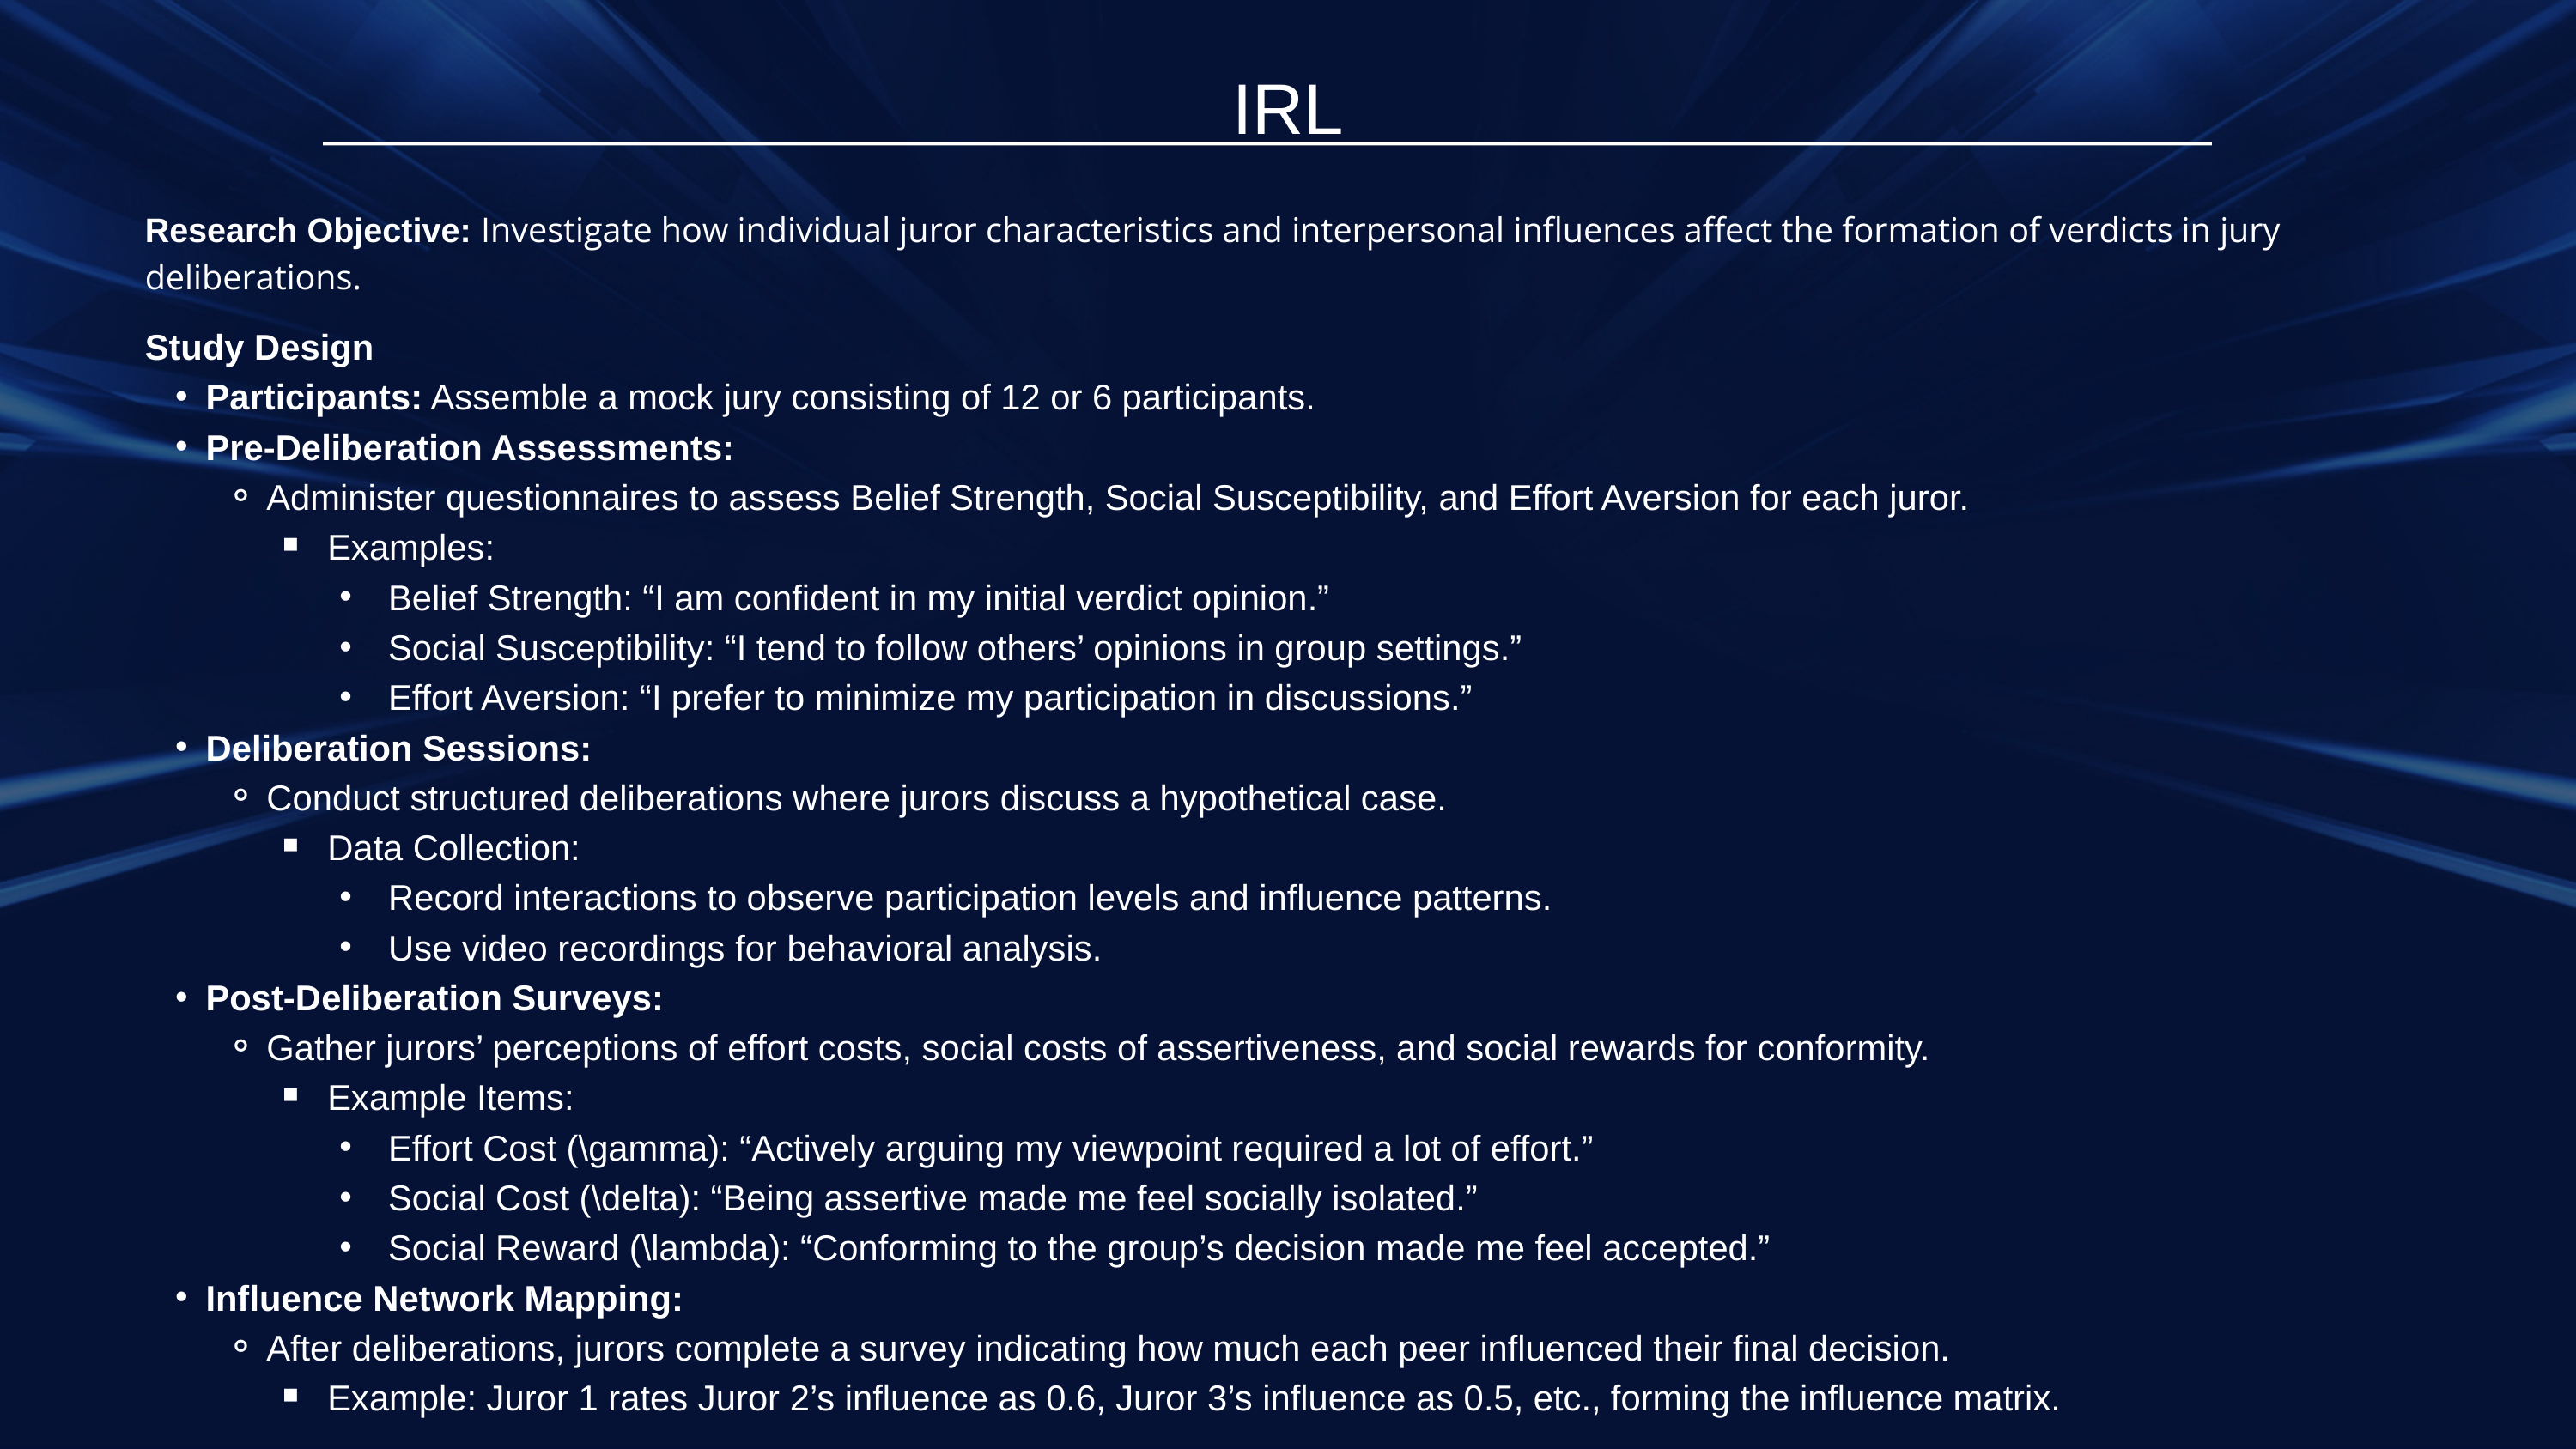

IRL

Research Objective: Investigate how individual juror characteristics and interpersonal influences affect the formation of verdicts in jury deliberations.
Study Design
Participants: Assemble a mock jury consisting of 12 or 6 participants.
Pre-Deliberation Assessments:
Administer questionnaires to assess Belief Strength, Social Susceptibility, and Effort Aversion for each juror.
Examples:
Belief Strength: “I am confident in my initial verdict opinion.”
Social Susceptibility: “I tend to follow others’ opinions in group settings.”
Effort Aversion: “I prefer to minimize my participation in discussions.”
Deliberation Sessions:
Conduct structured deliberations where jurors discuss a hypothetical case.
Data Collection:
Record interactions to observe participation levels and influence patterns.
Use video recordings for behavioral analysis.
Post-Deliberation Surveys:
Gather jurors’ perceptions of effort costs, social costs of assertiveness, and social rewards for conformity.
Example Items:
Effort Cost (\gamma): “Actively arguing my viewpoint required a lot of effort.”
Social Cost (\delta): “Being assertive made me feel socially isolated.”
Social Reward (\lambda): “Conforming to the group’s decision made me feel accepted.”
Influence Network Mapping:
After deliberations, jurors complete a survey indicating how much each peer influenced their final decision.
Example: Juror 1 rates Juror 2’s influence as 0.6, Juror 3’s influence as 0.5, etc., forming the influence matrix.